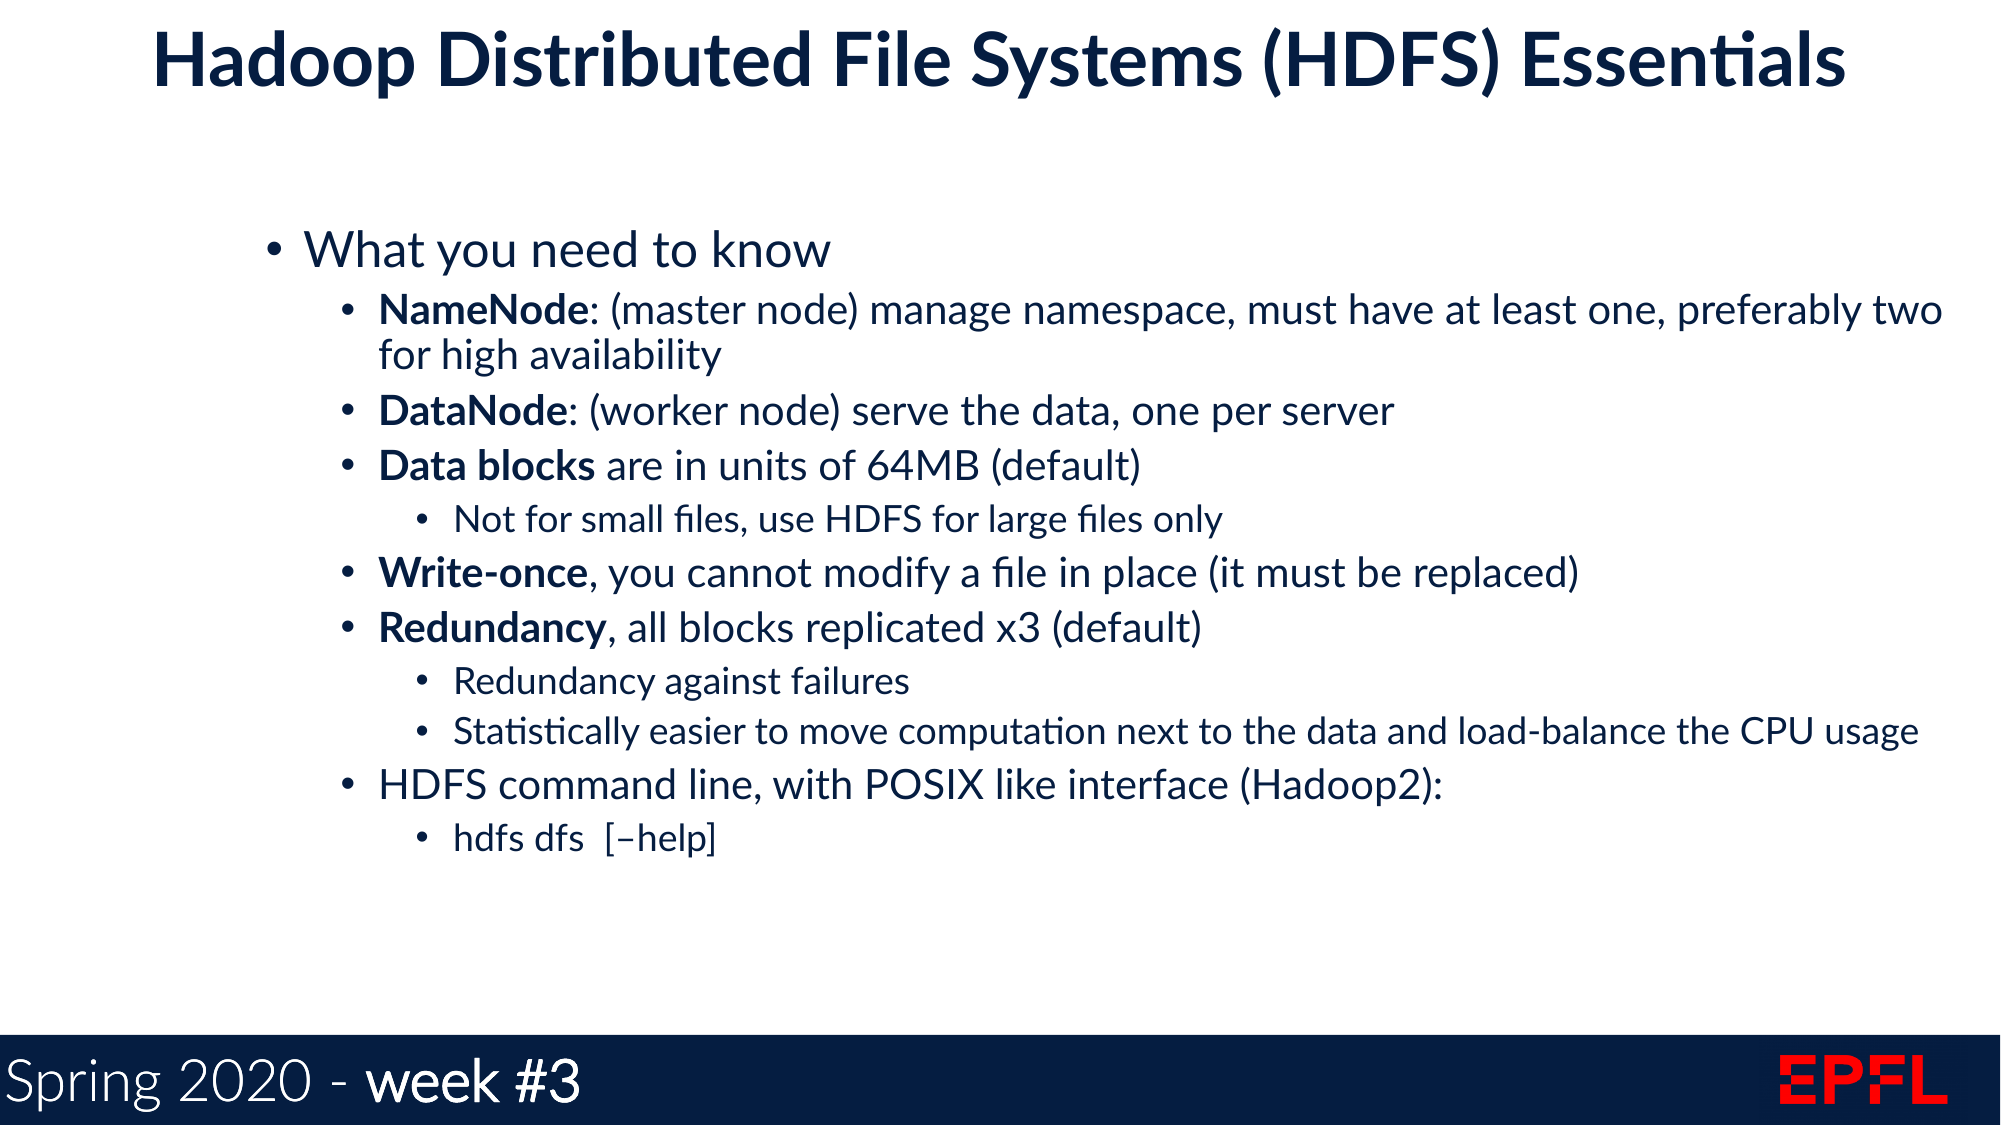

Hadoop Distributed File Systems (HDFS) Essentials
What you need to know
NameNode: (master node) manage namespace, must have at least one, preferably two for high availability
DataNode: (worker node) serve the data, one per server
Data blocks are in units of 64MB (default)
Not for small files, use HDFS for large files only
Write-once, you cannot modify a file in place (it must be replaced)
Redundancy, all blocks replicated x3 (default)
Redundancy against failures
Statistically easier to move computation next to the data and load-balance the CPU usage
HDFS command line, with POSIX like interface (Hadoop2):
hdfs dfs  [–help]